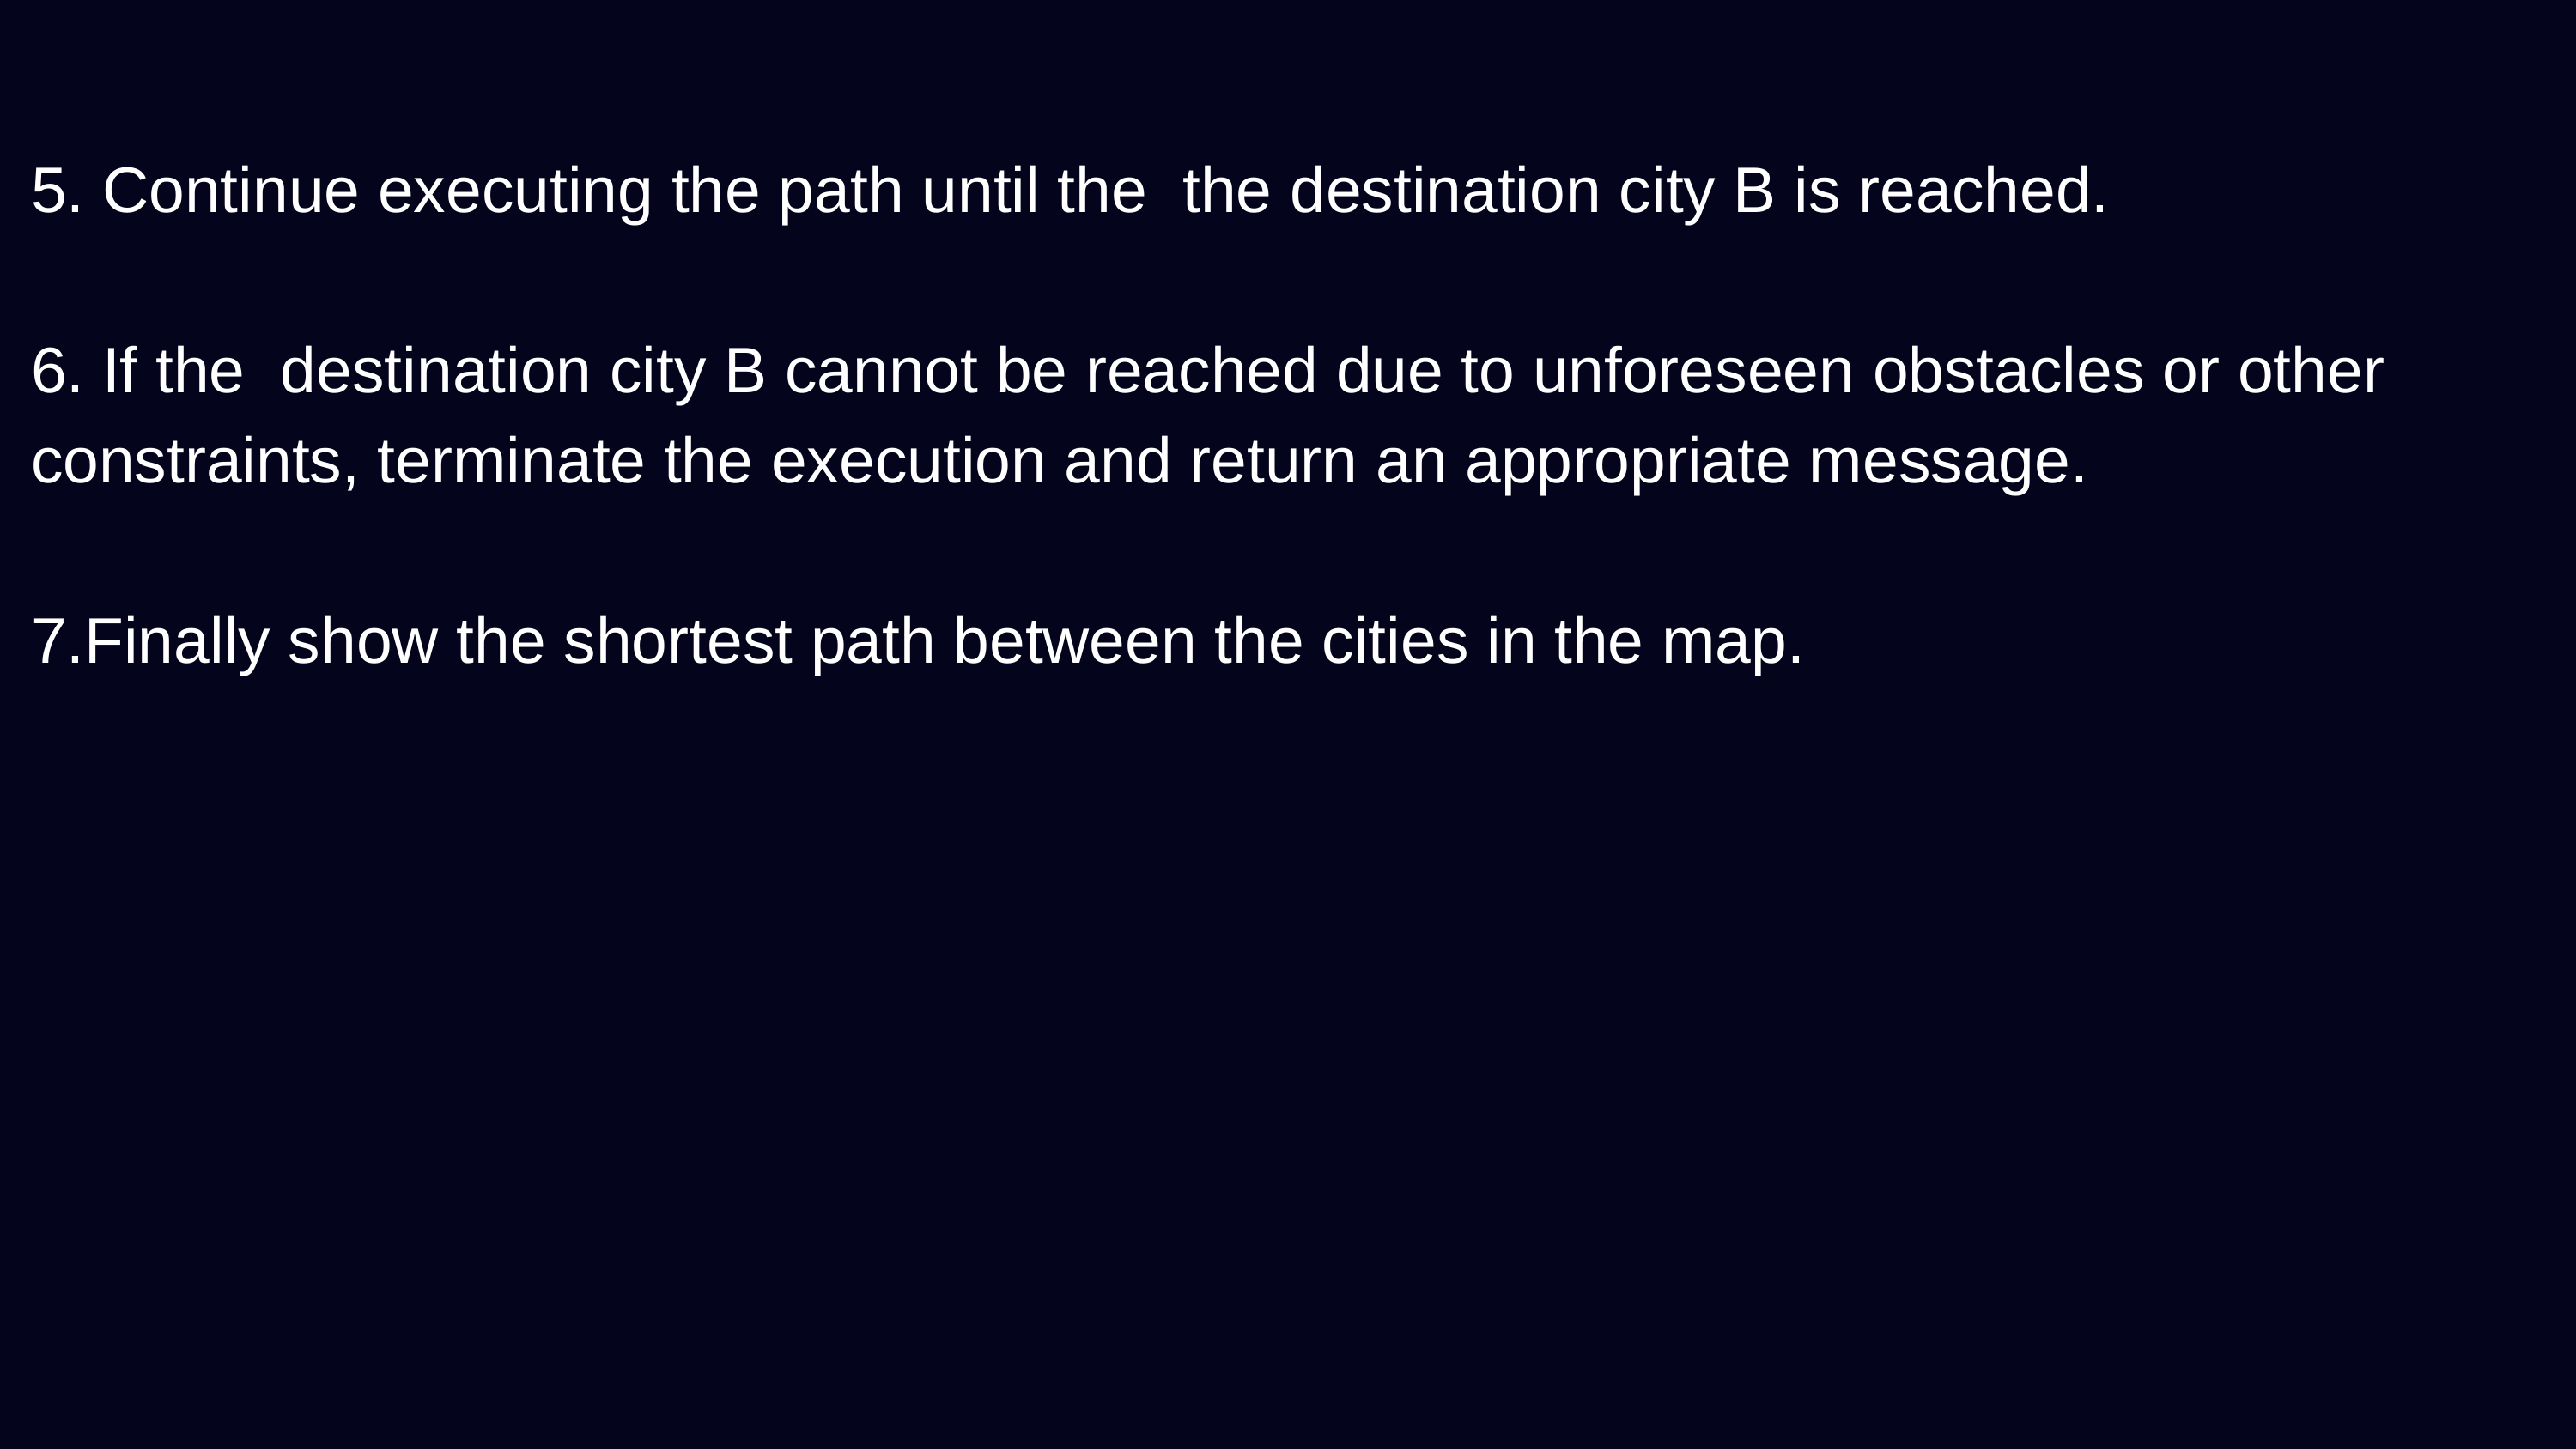

5. Continue executing the path until the  the destination city B is reached.

6. If the  destination city B cannot be reached due to unforeseen obstacles or other constraints, terminate the execution and return an appropriate message.

7.Finally show the shortest path between the cities in the map.